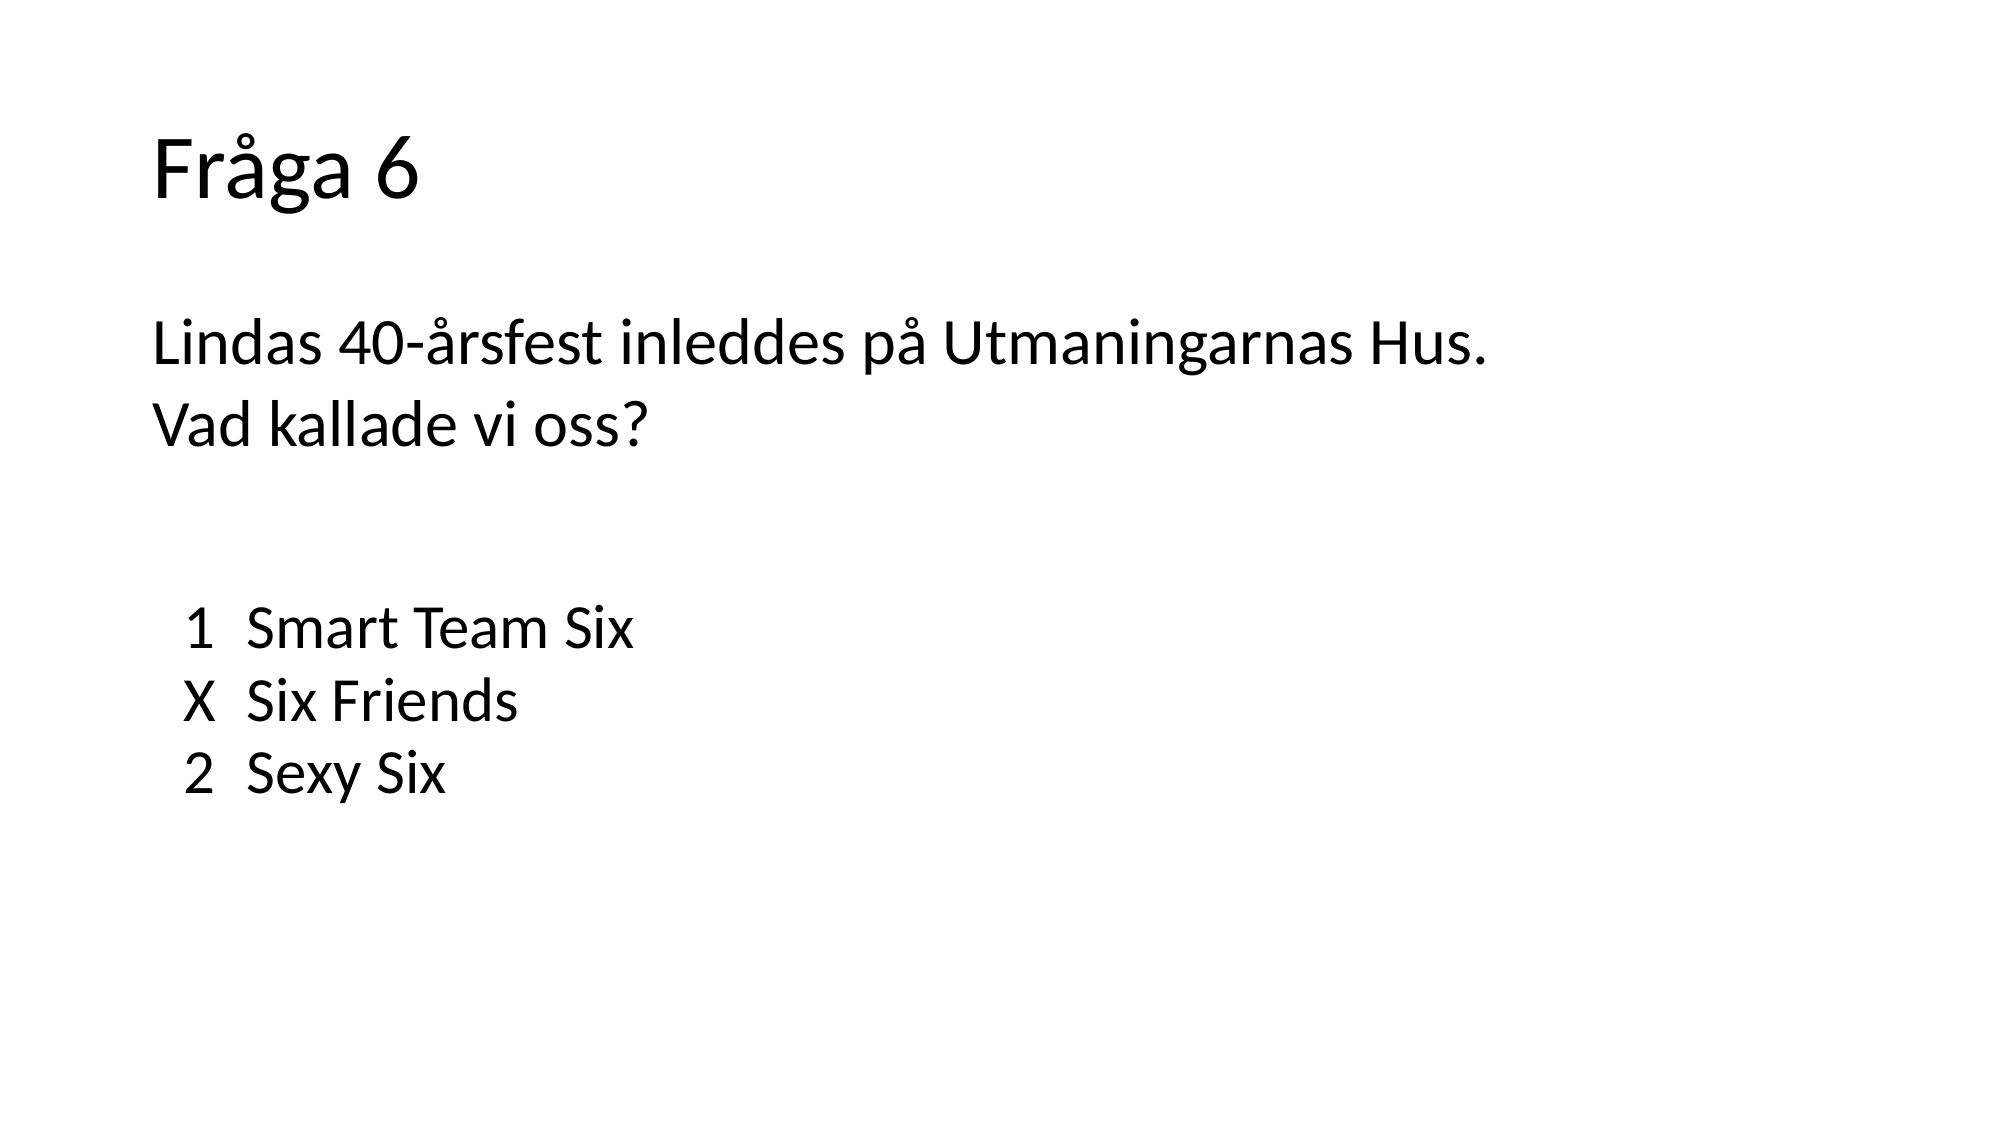

# Fråga 6
Lindas 40-årsfest inleddes på Utmaningarnas Hus.
Vad kallade vi oss?

	1	Smart Team Six
	X	Six Friends
	2	Sexy Six